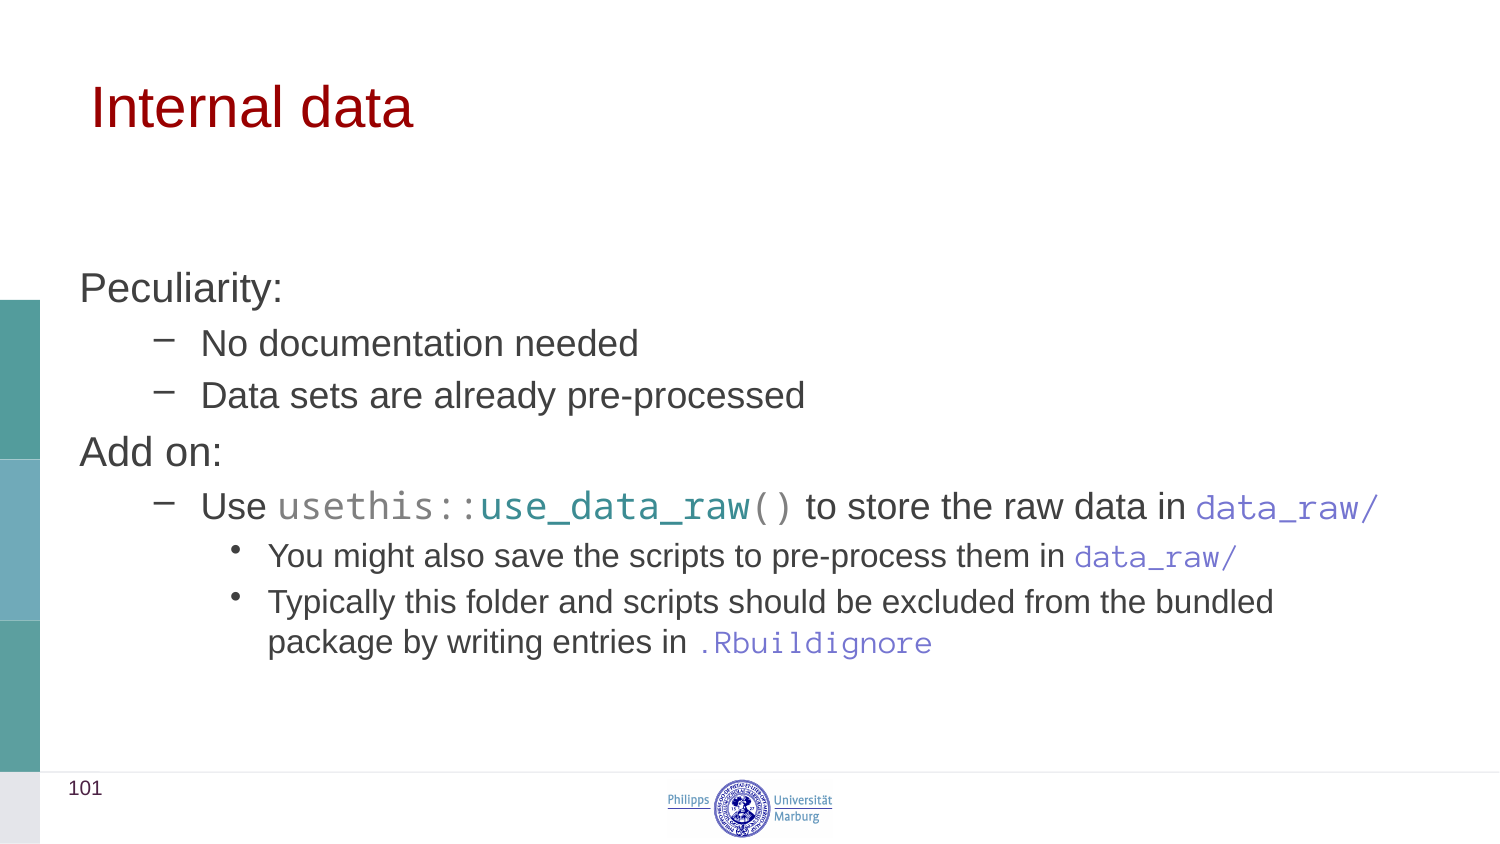

# Internal data
Peculiarity:
No documentation needed
Data sets are already pre-processed
Add on:
Use usethis::use_data_raw() to store the raw data in data_raw/
You might also save the scripts to pre-process them in data_raw/
Typically this folder and scripts should be excluded from the bundled package by writing entries in .Rbuildignore
101